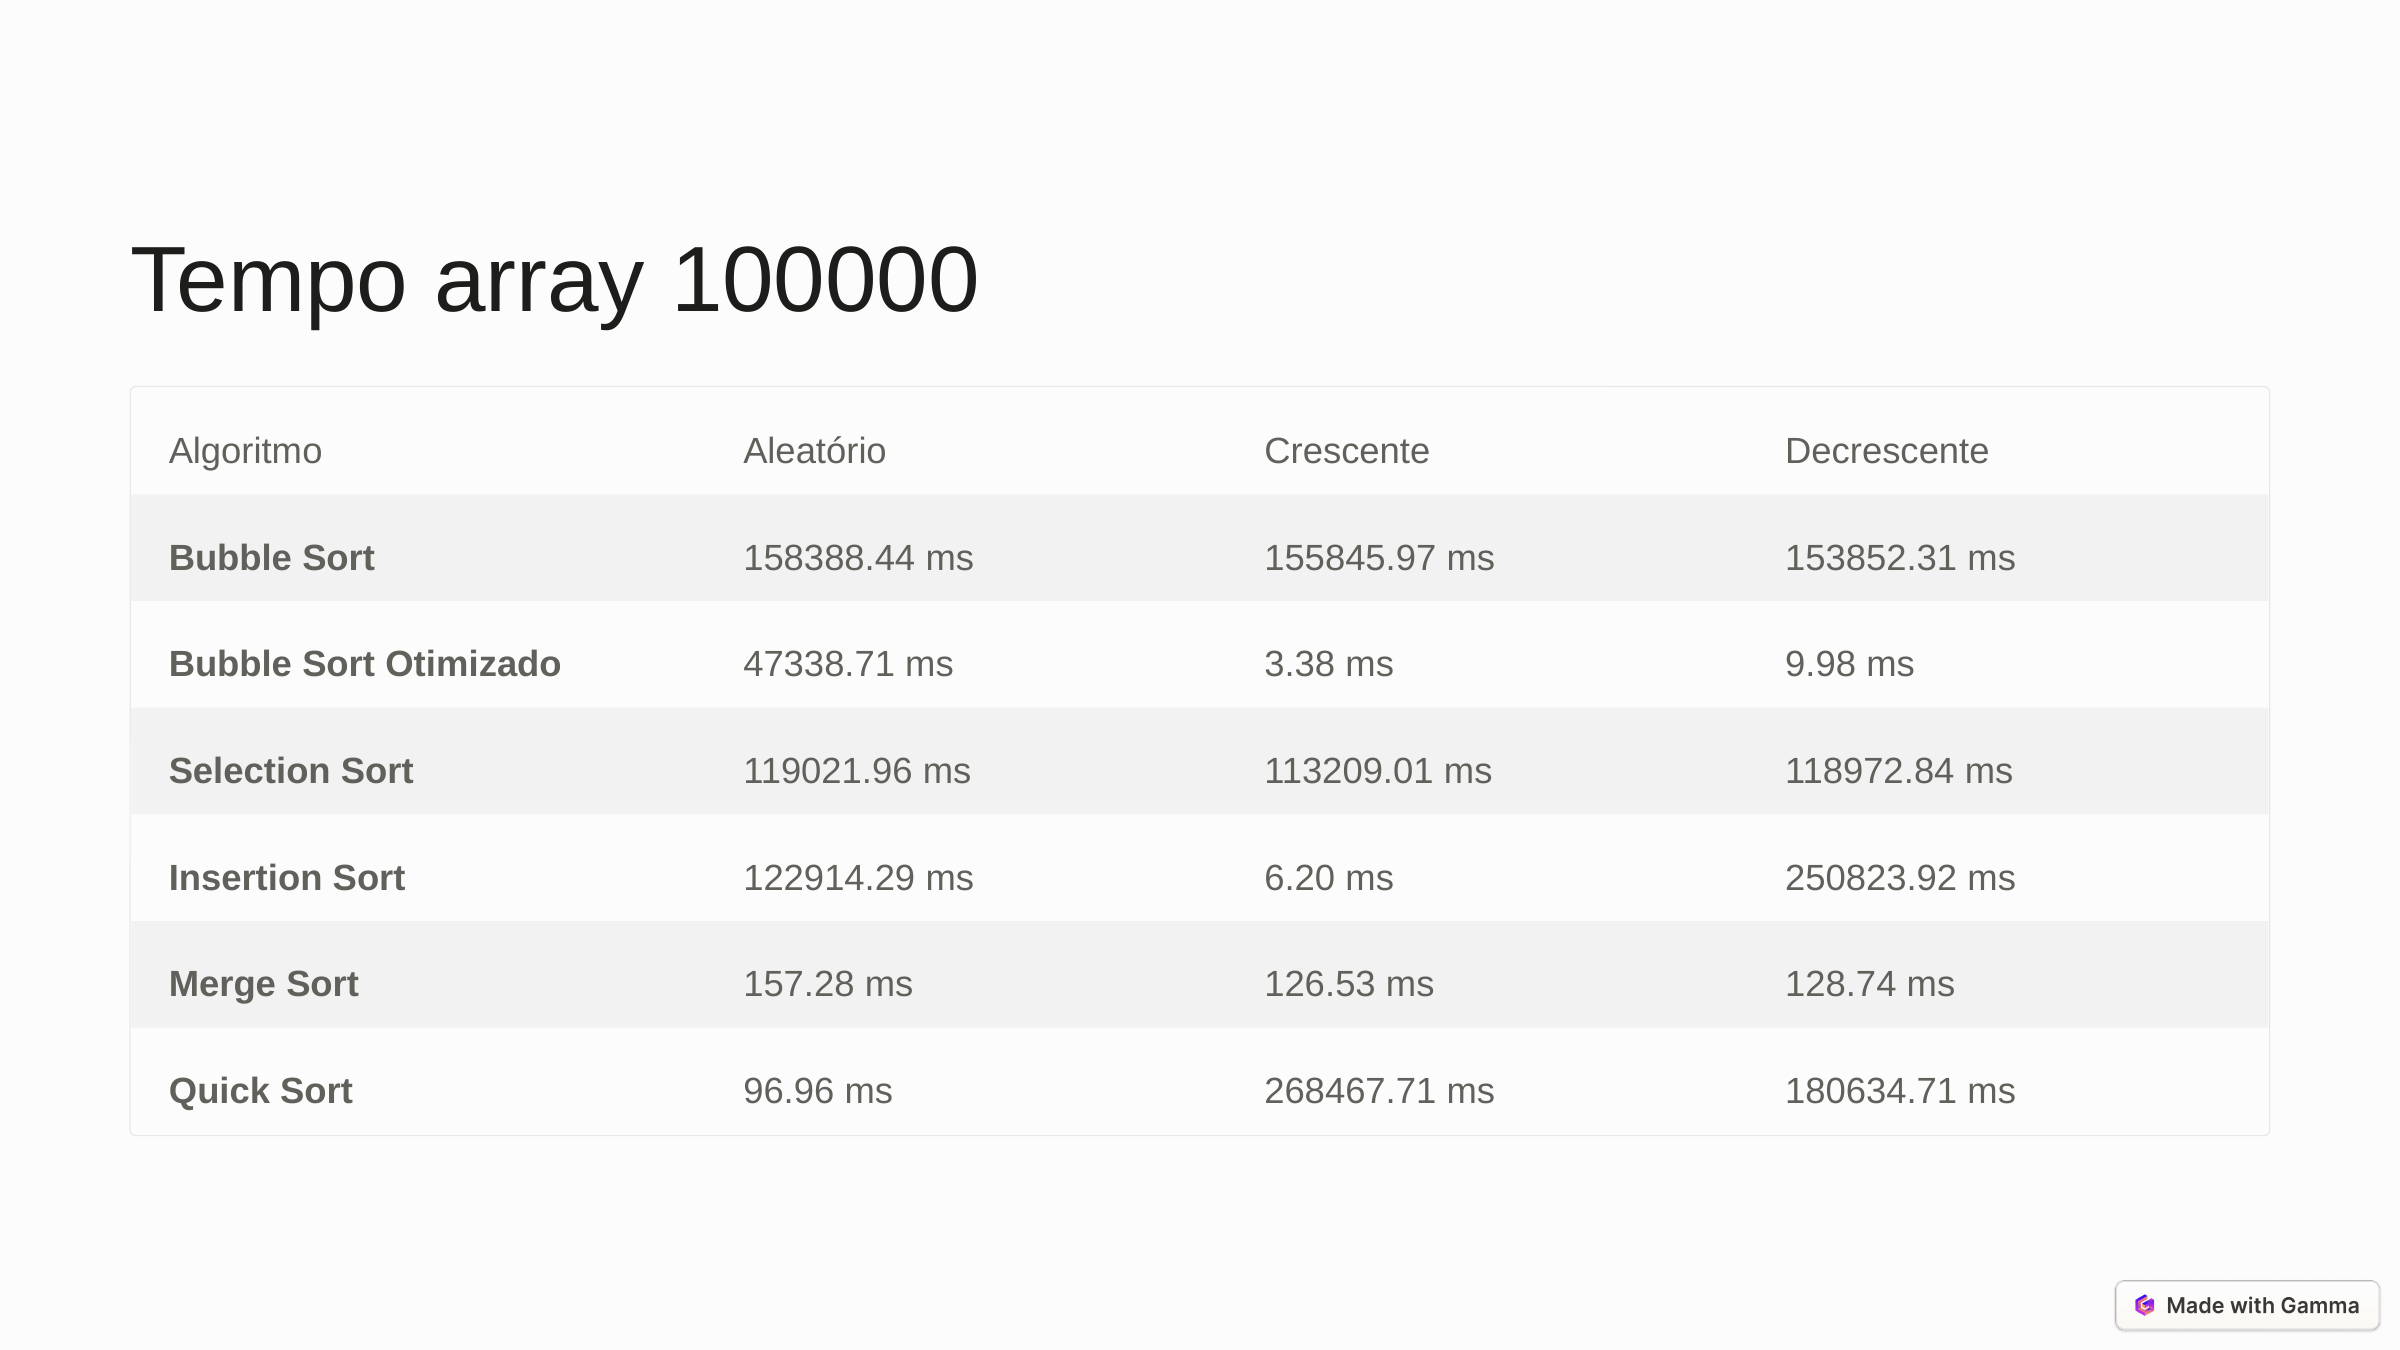

Tempo array 100000

Algoritmo
Aleatório
Crescente
Decrescente

Bubble Sort
158388.44 ms
155845.97 ms
153852.31 ms

Bubble Sort Otimizado
47338.71 ms
3.38 ms
9.98 ms

Selection Sort
119021.96 ms
113209.01 ms
118972.84 ms

Insertion Sort
122914.29 ms
6.20 ms
250823.92 ms

Merge Sort
157.28 ms
126.53 ms
128.74 ms

Quick Sort
96.96 ms
268467.71 ms
180634.71 ms